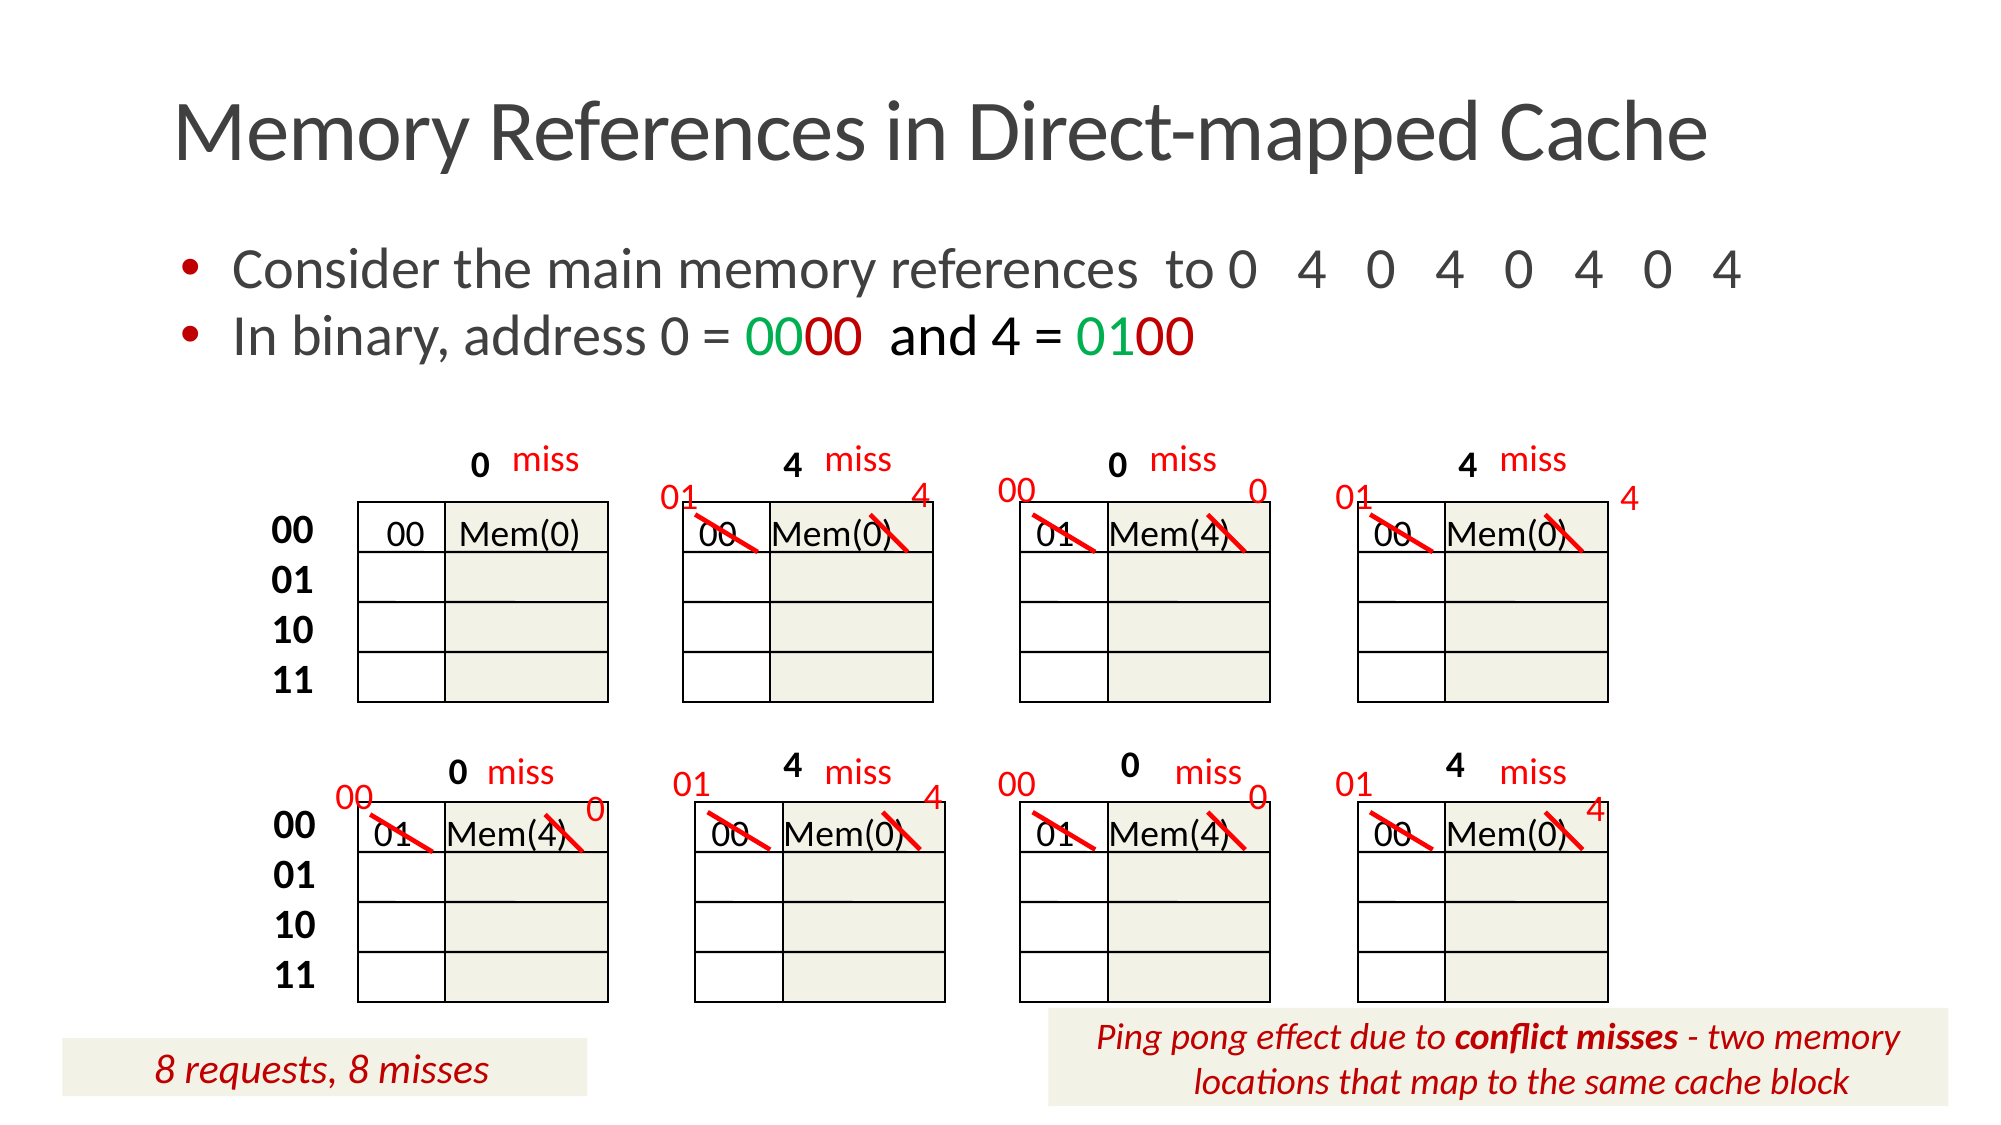

Memory References in Direct-mapped Cache
Consider the main memory references  to 0   4   0   4   0   4   0   4
In binary, address 0 = 0000  and 4 = 0100
miss
miss
miss
miss
0
4
0
4
00
0

4
01

01
4

00
01
10
11

01    Mem(4)

00    Mem(0)
00    Mem(0)
00    Mem(0)

4
0
4
miss
miss
miss
miss
0
01
4

00
0

01
4

00
0

00
01
10
11

01    Mem(4)

01    Mem(4)

00    Mem(0)
00    Mem(0)

Ping pong effect due to conflict misses - two memory locations that map to the same cache block
8 requests, 8 misses